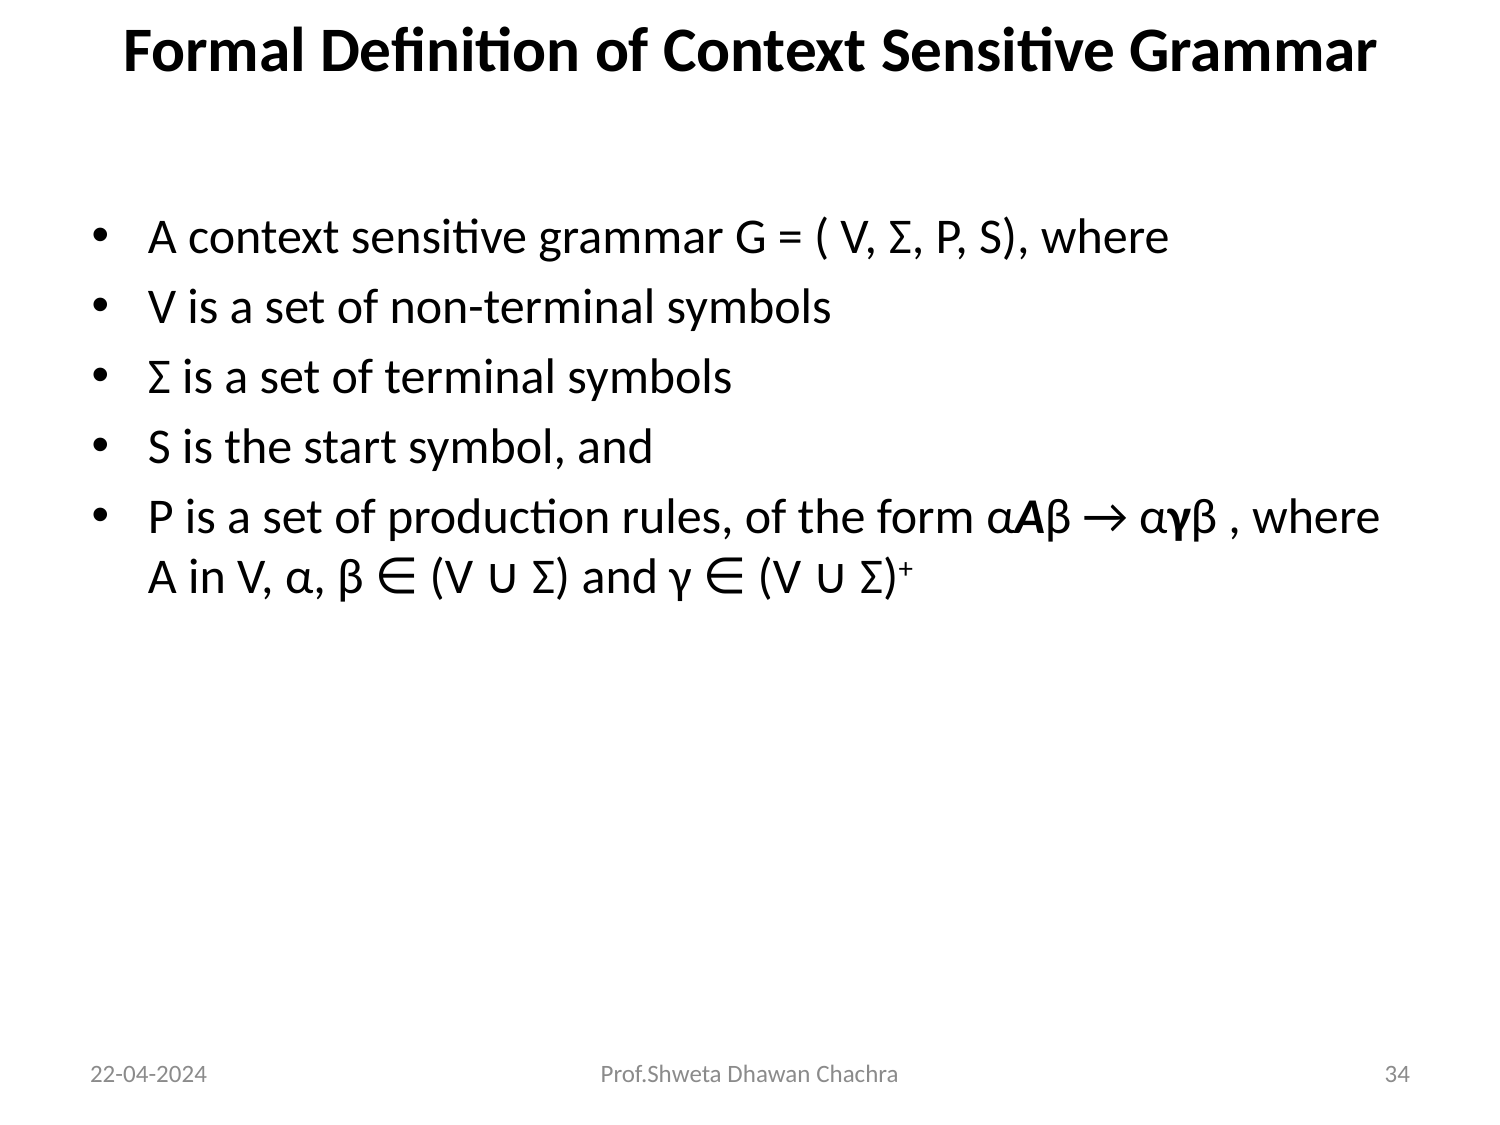

# Formal Definition of Context Sensitive Grammar
A context sensitive grammar G = ( V, Σ, P, S), where
V is a set of non-terminal symbols
Σ is a set of terminal symbols
S is the start symbol, and
P is a set of production rules, of the form αAβ → αγβ , where A in V, α, β ∈ (V ∪ Σ) and γ ∈ (V ∪ Σ)+
22-04-2024
Prof.Shweta Dhawan Chachra
34